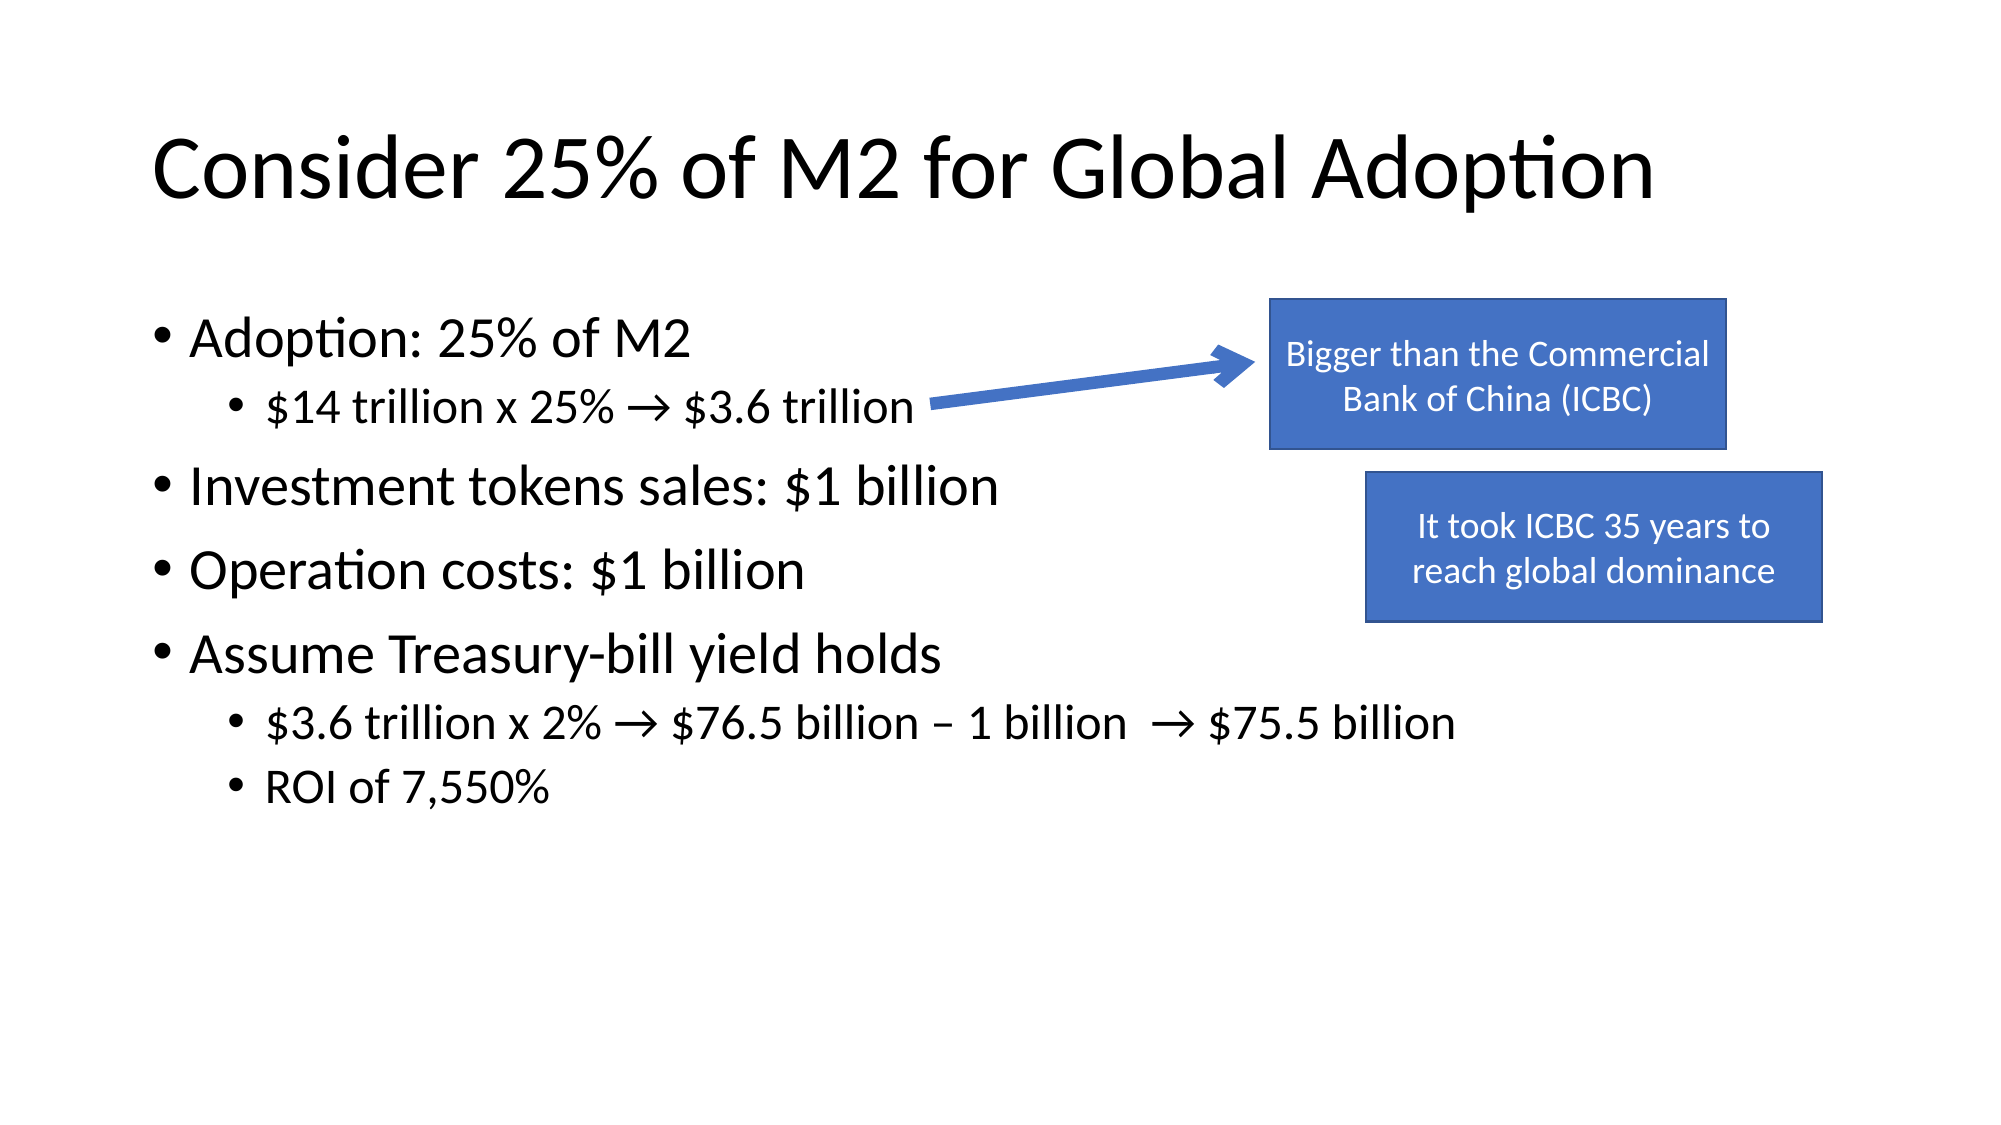

# Consider 25% of M2 for Global Adoption
Adoption: 25% of M2
$14 trillion x 25% → $3.6 trillion
Investment tokens sales: $1 billion
Operation costs: $1 billion
Assume Treasury-bill yield holds
$3.6 trillion x 2% → $76.5 billion – 1 billion  → $75.5 billion
ROI of 7,550%

Bigger than the Commercial Bank of China (ICBC)
It took ICBC 35 years to reach global dominance